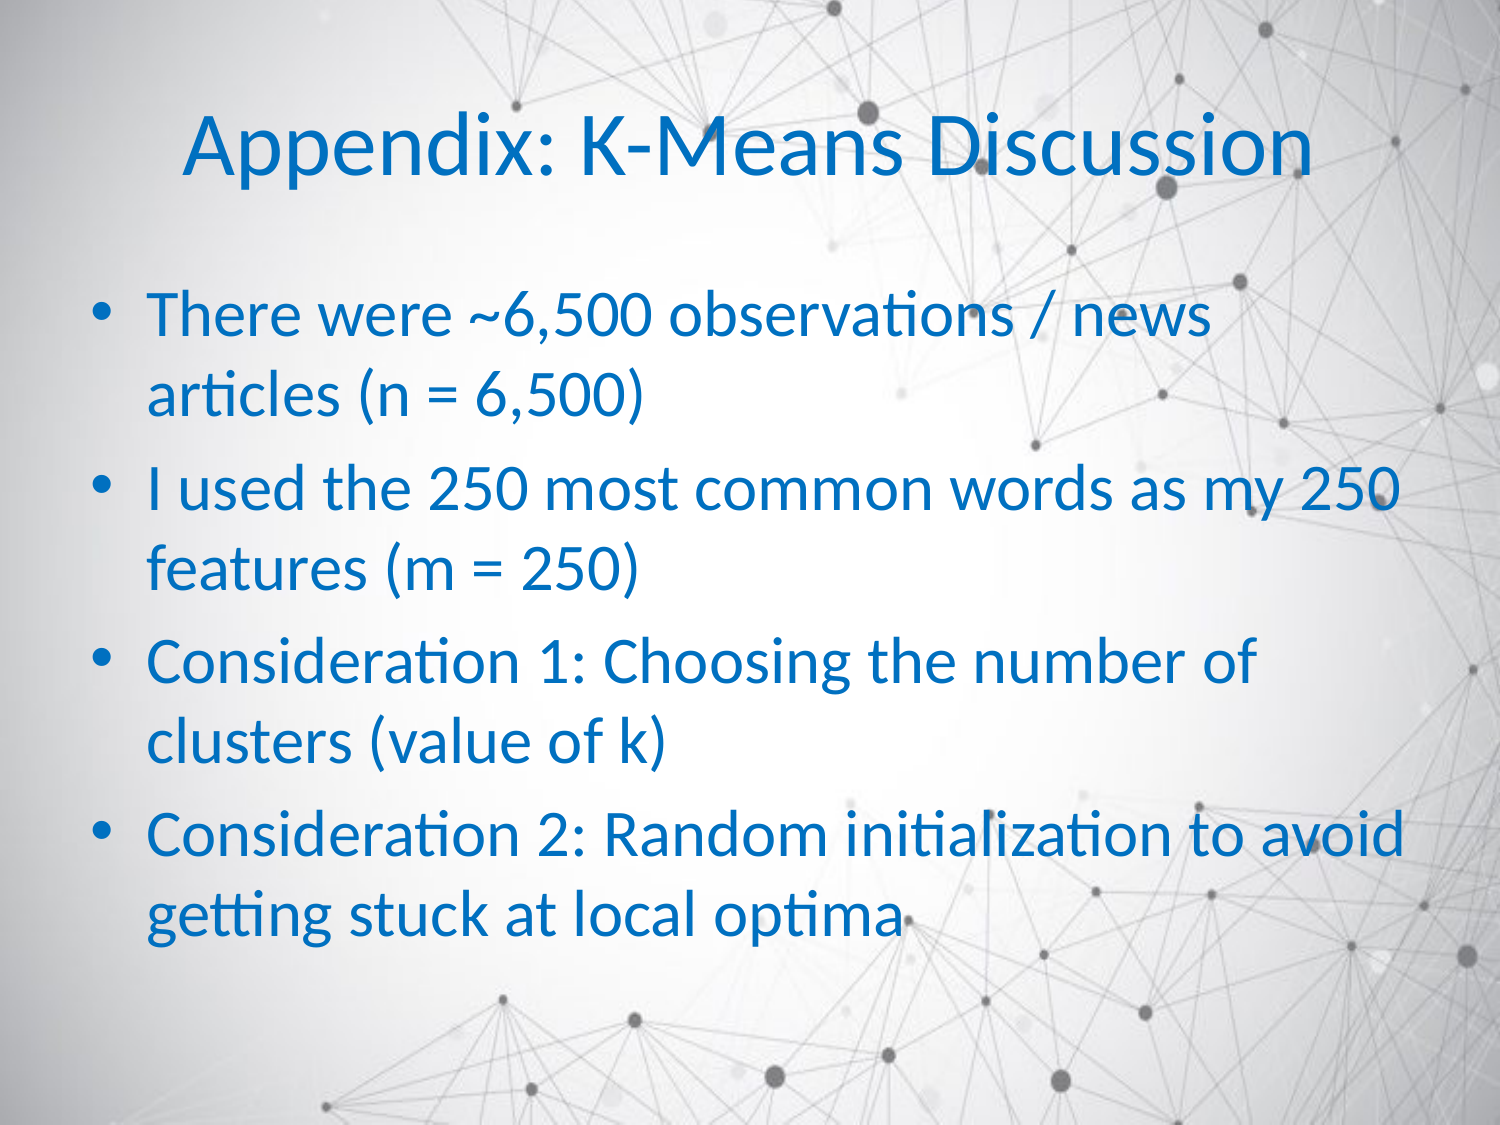

# Appendix: K-Means Discussion
There were ~6,500 observations / news articles (n = 6,500)
I used the 250 most common words as my 250 features (m = 250)
Consideration 1: Choosing the number of clusters (value of k)
Consideration 2: Random initialization to avoid getting stuck at local optima